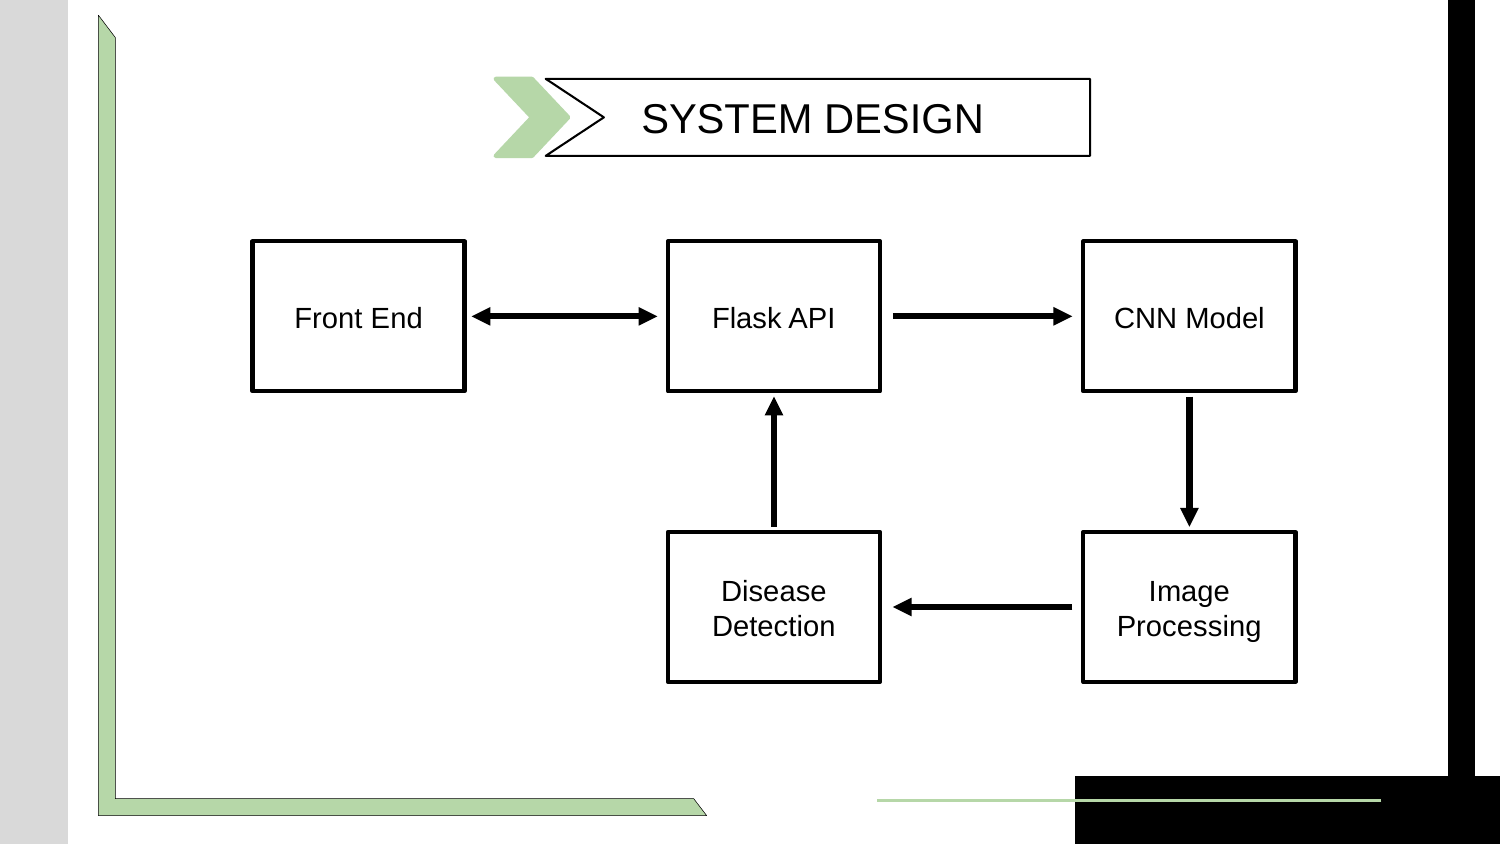

SYSTEM DESIGN

Front End
Flask API
CNN Model
Disease Detection
Image Processing